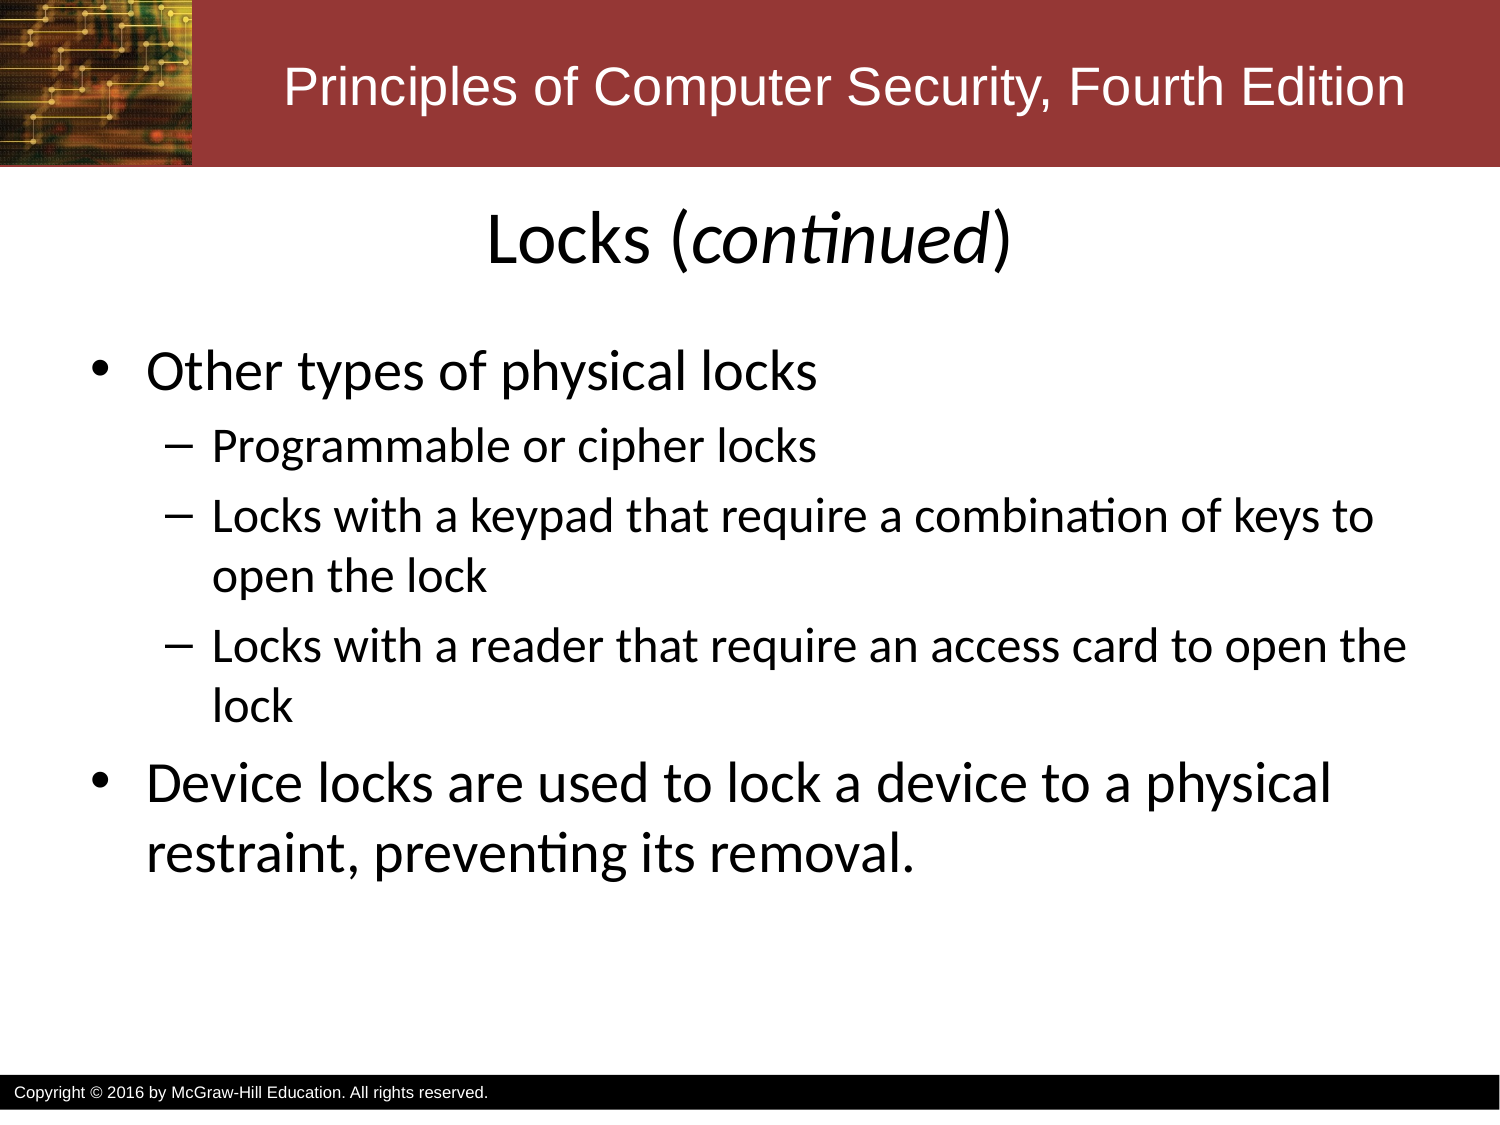

# Locks (continued)
Other types of physical locks
Programmable or cipher locks
Locks with a keypad that require a combination of keys to open the lock
Locks with a reader that require an access card to open the lock
Device locks are used to lock a device to a physical restraint, preventing its removal.